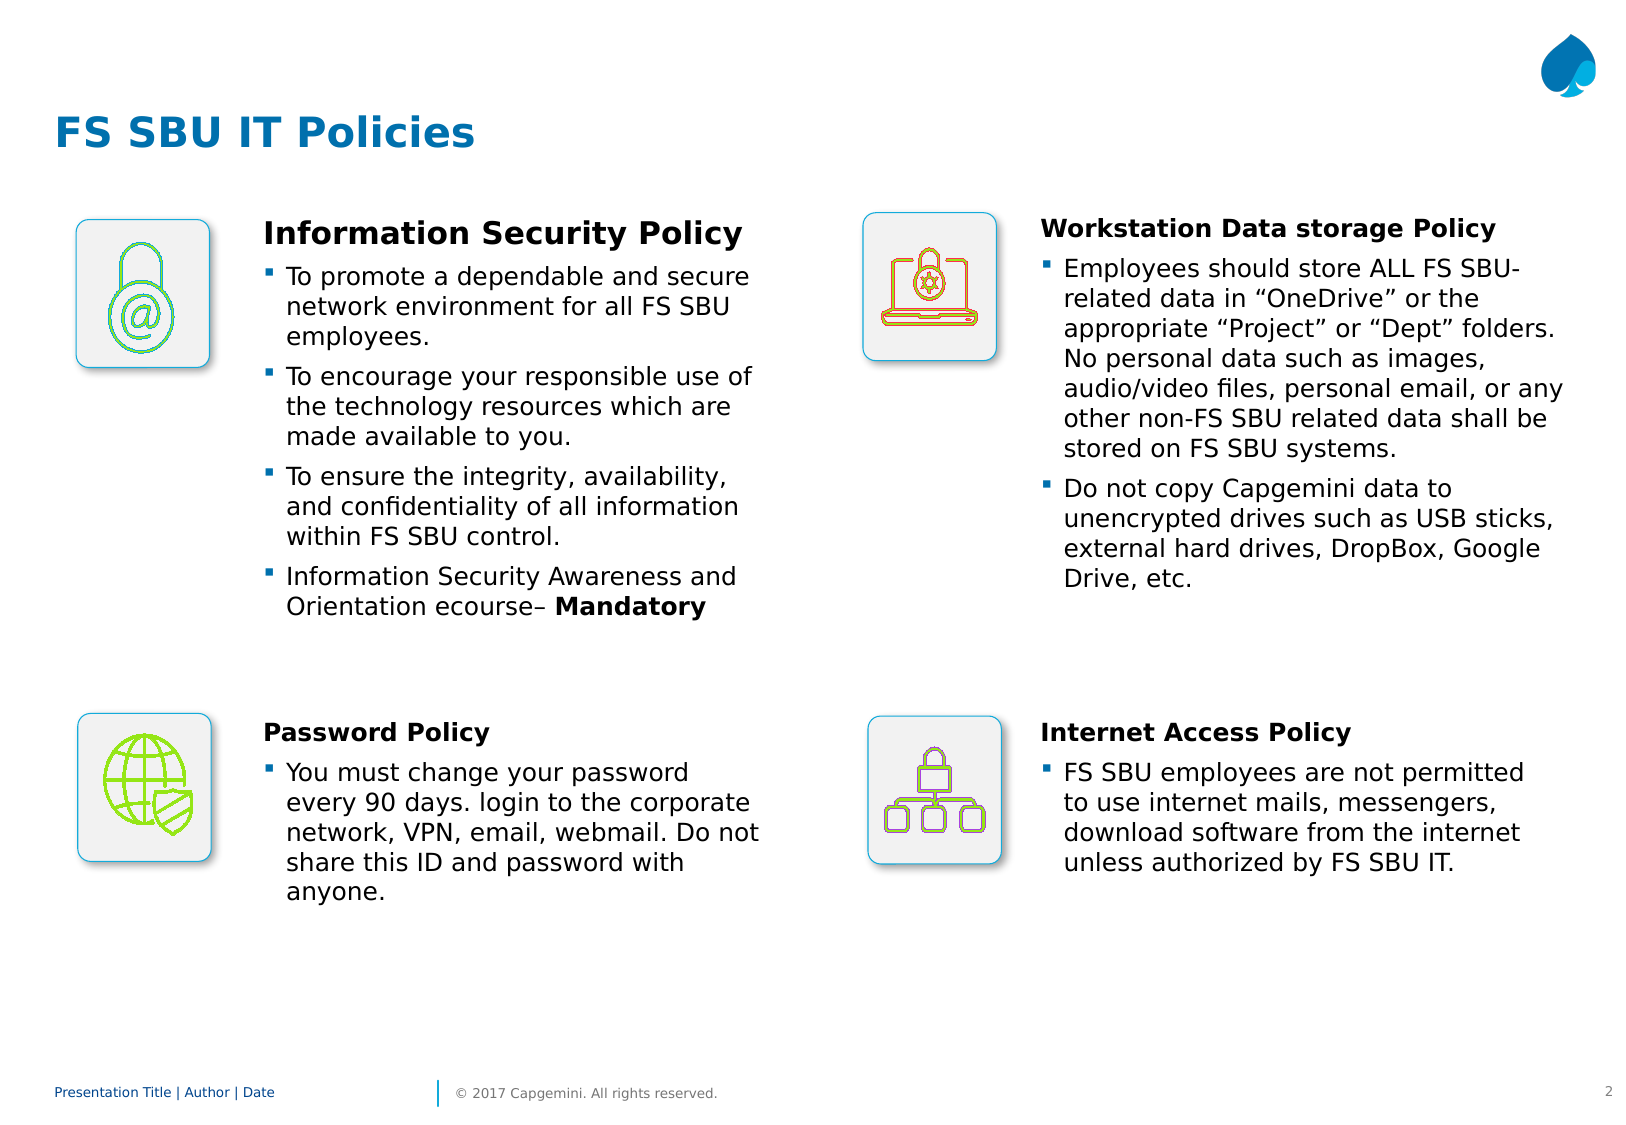

# FS SBU IT Policies

Information Security Policy
To promote a dependable and secure network environment for all FS SBU employees.
To encourage your responsible use of the technology resources which are made available to you.
To ensure the integrity, availability, and confidentiality of all information within FS SBU control.
Information Security Awareness and Orientation ecourse– Mandatory

Workstation Data storage Policy
Employees should store ALL FS SBU-related data in “OneDrive” or the appropriate “Project” or “Dept” folders. No personal data such as images, audio/video files, personal email, or any other non-FS SBU related data shall be stored on FS SBU systems.
Do not copy Capgemini data to unencrypted drives such as USB sticks, external hard drives, DropBox, Google Drive, etc.

Password Policy
You must change your password every 90 days. login to the corporate network, VPN, email, webmail. Do not share this ID and password with anyone.

Internet Access Policy
FS SBU employees are not permitted to use internet mails, messengers, download software from the internet unless authorized by FS SBU IT.